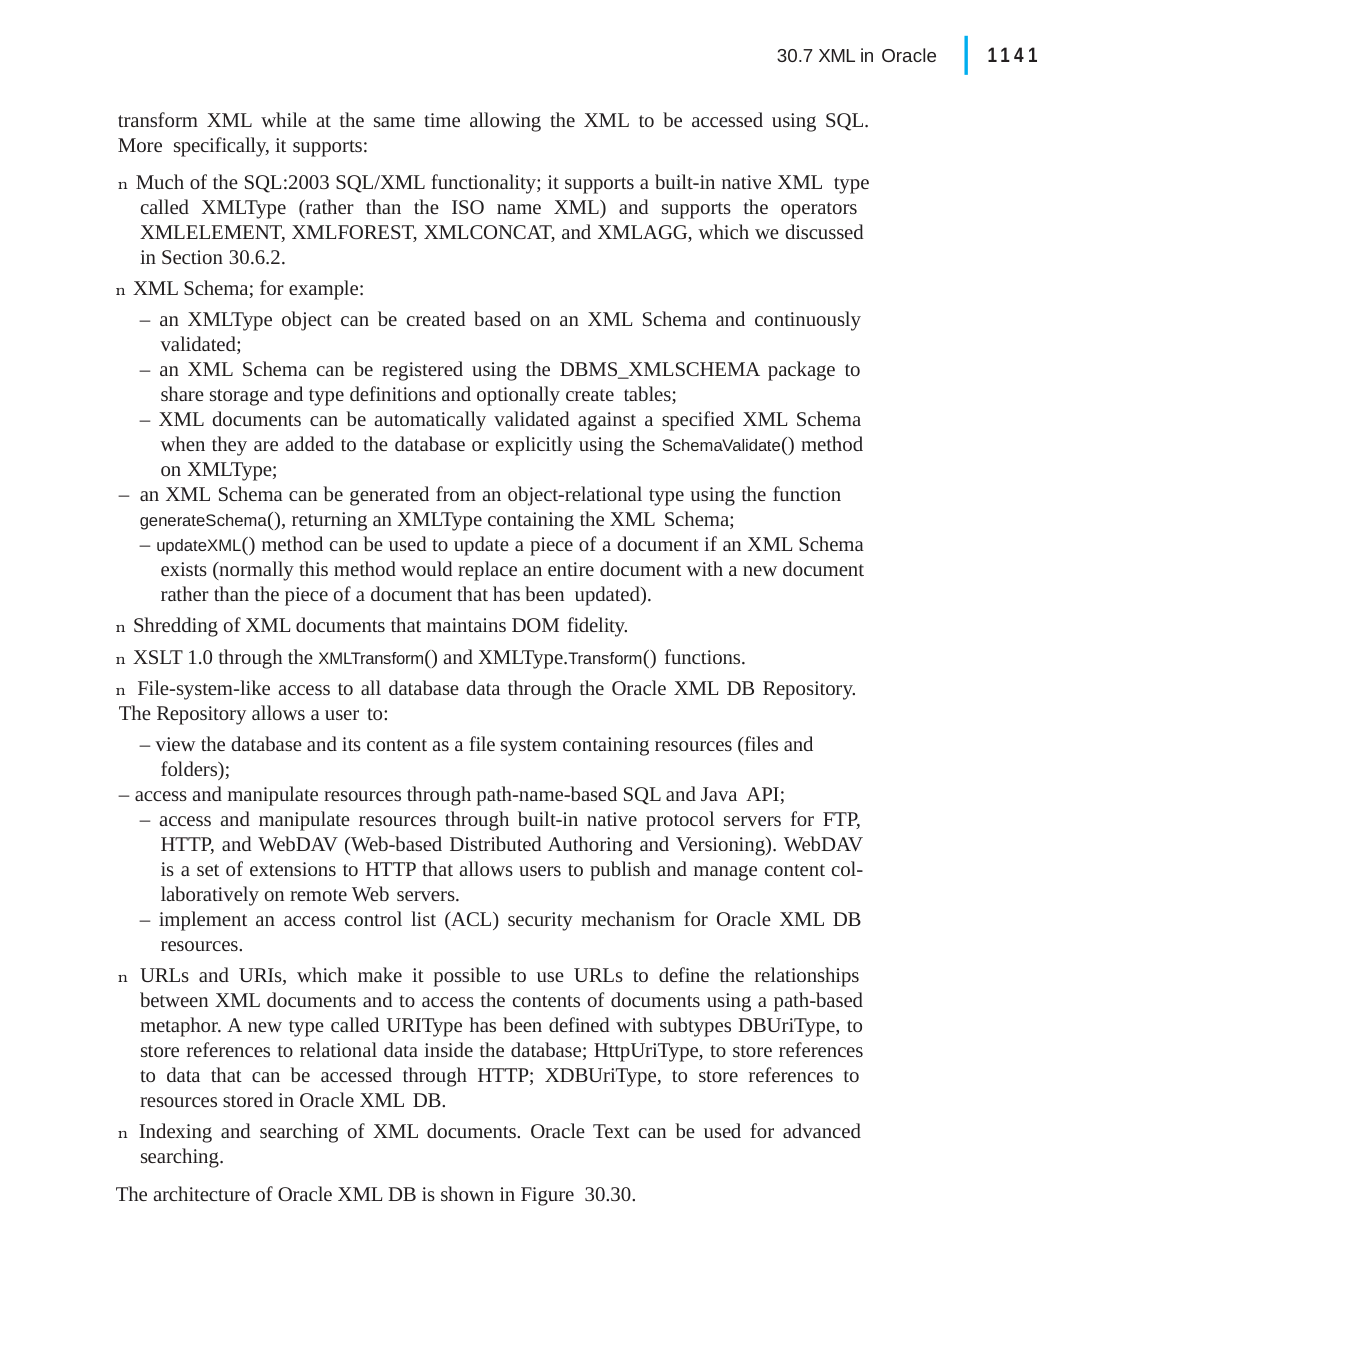

|
1141
30.7 XML in Oracle
transform XML while at the same time allowing the XML to be accessed using SQL. More  specifically, it supports:
n Much of the SQL:2003 SQL/XML functionality; it supports a built-in native XML  type called XMLType (rather than the ISO name XML) and supports the operators  XMLELEMENT, XMLFOREST, XMLCONCAT, and XMLAGG, which we discussed  in Section 30.6.2.
n XML Schema; for example:
– an XMLType object can be created based on an XML Schema and continuously  validated;
– an XML Schema can be registered using the DBMS_XMLSCHEMA package to  share storage and type definitions and optionally create tables;
– XML documents can be automatically validated against a specified XML Schema  when they are added to the database or explicitly using the SchemaValidate() method  on XMLType;
– an XML Schema can be generated from an object-relational type using the function
generateSchema(), returning an XMLType containing the XML Schema;
– updateXML() method can be used to update a piece of a document if an XML Schema  exists (normally this method would replace an entire document with a new document  rather than the piece of a document that has been updated).
n Shredding of XML documents that maintains DOM fidelity.
n XSLT 1.0 through the XMLTransform() and XMLType.Transform() functions.
n File-system-like access to all database data through the Oracle XML DB Repository.
The Repository allows a user to:
– view the database and its content as a file system containing resources (files and  folders);
– access and manipulate resources through path-name-based SQL and Java API;
– access and manipulate resources through built-in native protocol servers for FTP,  HTTP, and WebDAV (Web-based Distributed Authoring and Versioning). WebDAV  is a set of extensions to HTTP that allows users to publish and manage content col-  laboratively on remote Web servers.
– implement an access control list (ACL) security mechanism for Oracle XML DB  resources.
n URLs and URIs, which make it possible to use URLs to define the relationships  between XML documents and to access the contents of documents using a path-based  metaphor. A new type called URIType has been defined with subtypes DBUriType, to  store references to relational data inside the database; HttpUriType, to store references  to data that can be accessed through HTTP; XDBUriType, to store references to  resources stored in Oracle XML DB.
n Indexing and searching of XML documents. Oracle Text can be used for advanced  searching.
The architecture of Oracle XML DB is shown in Figure 30.30.